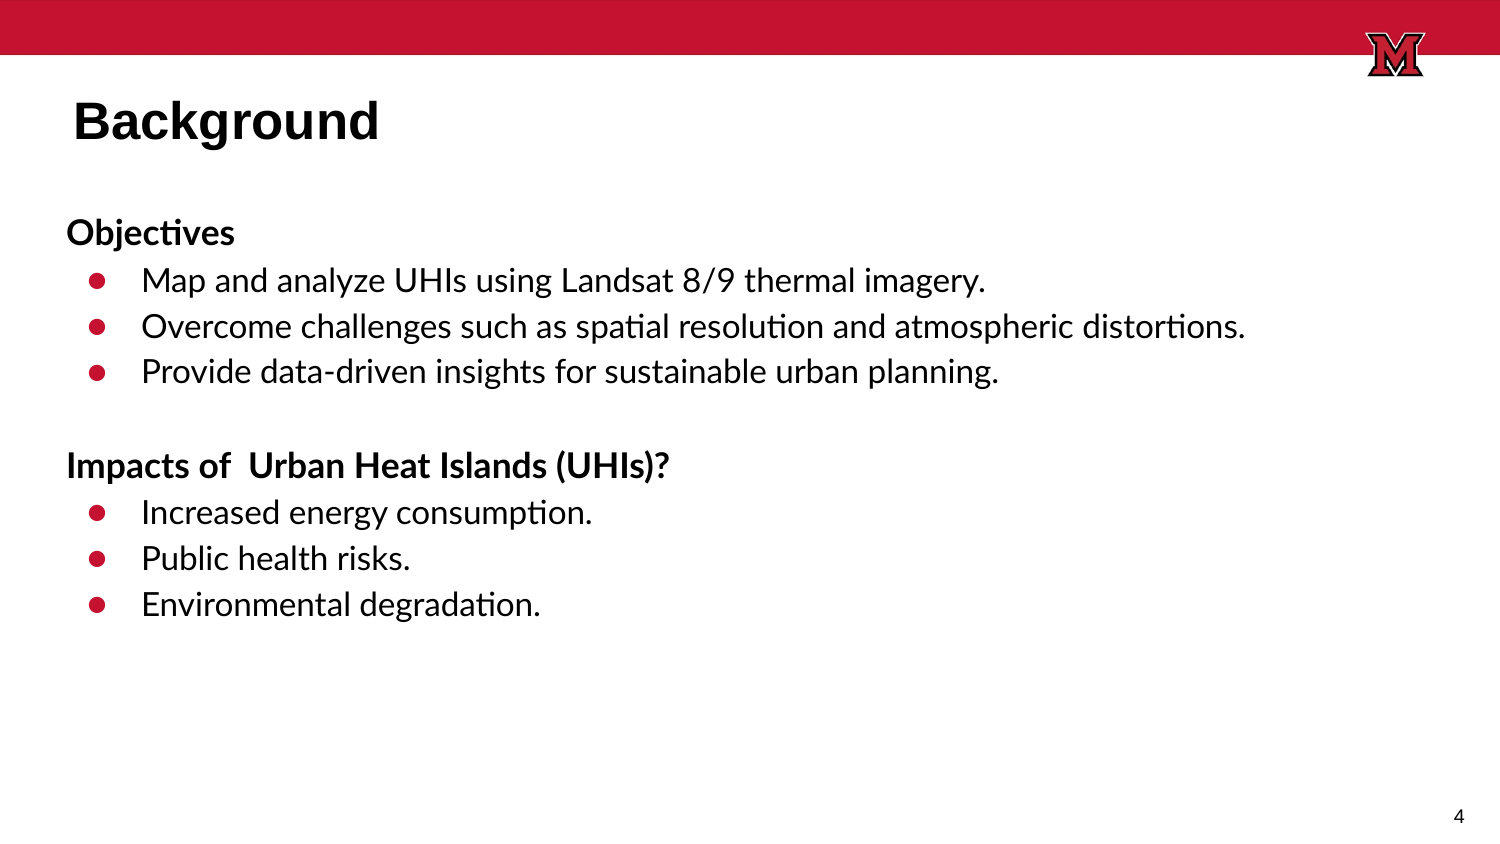

# Background
Objectives
Map and analyze UHIs using Landsat 8/9 thermal imagery.
Overcome challenges such as spatial resolution and atmospheric distortions.
Provide data-driven insights for sustainable urban planning.

Impacts of  Urban Heat Islands (UHIs)?
Increased energy consumption.
Public health risks.
Environmental degradation.

4